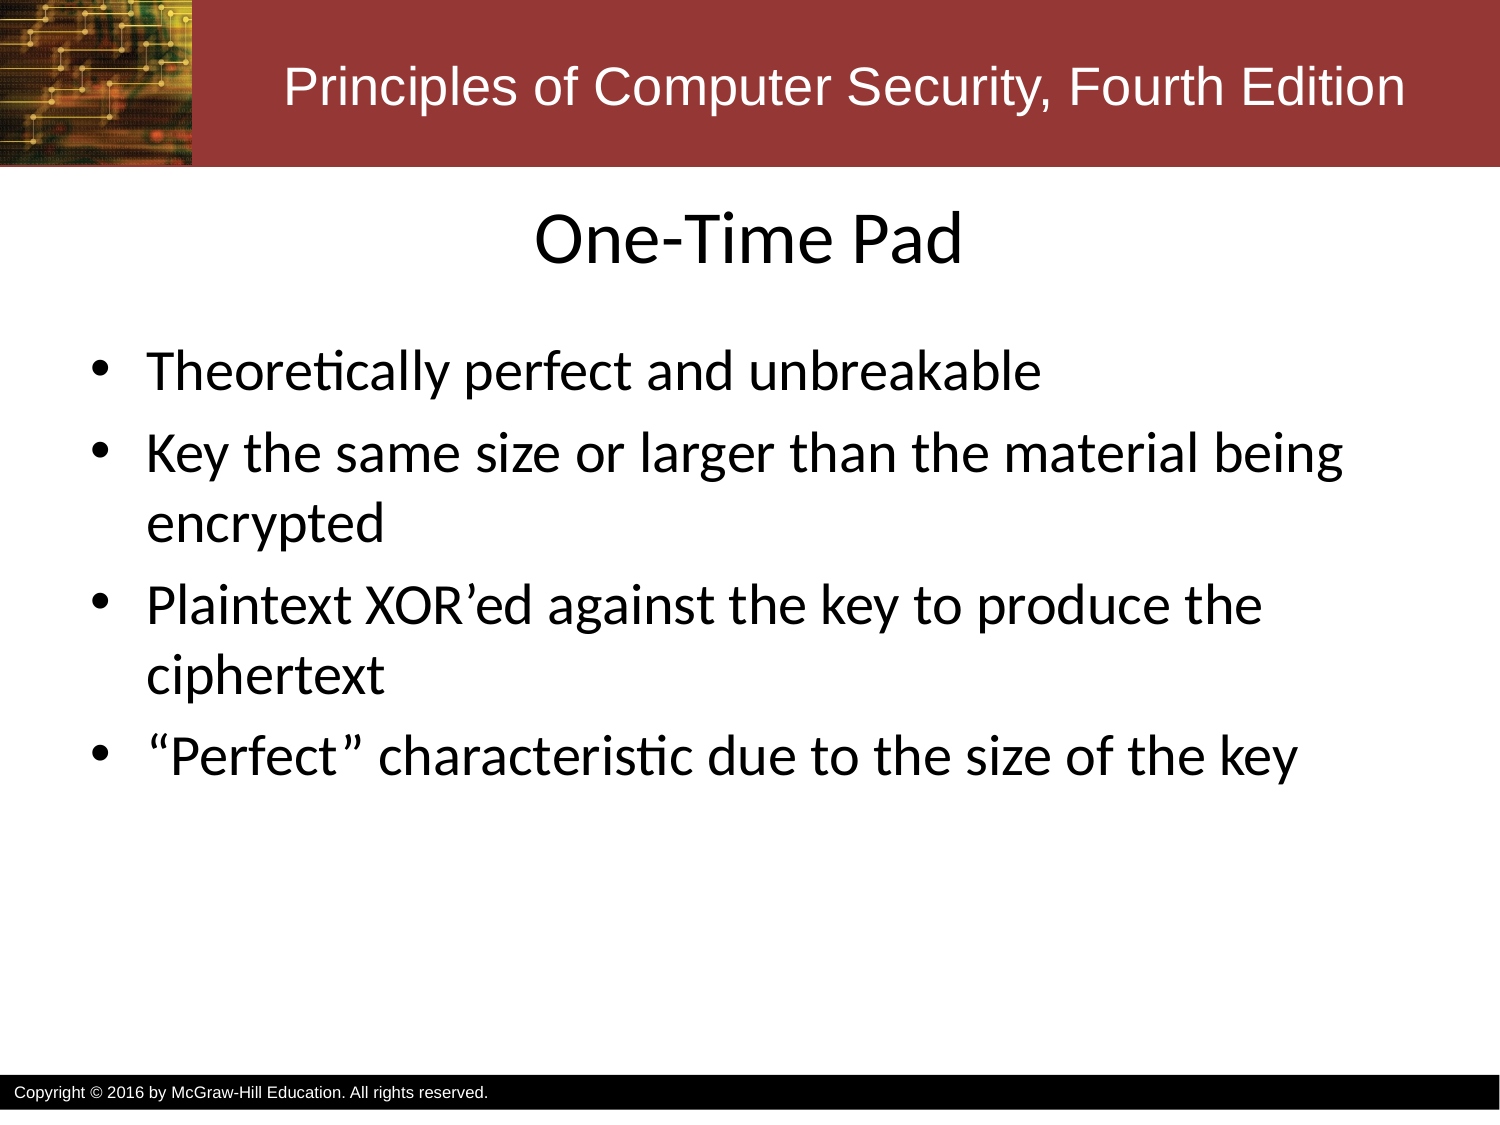

# One-Time Pad
Theoretically perfect and unbreakable
Key the same size or larger than the material being encrypted
Plaintext XOR’ed against the key to produce the ciphertext
“Perfect” characteristic due to the size of the key